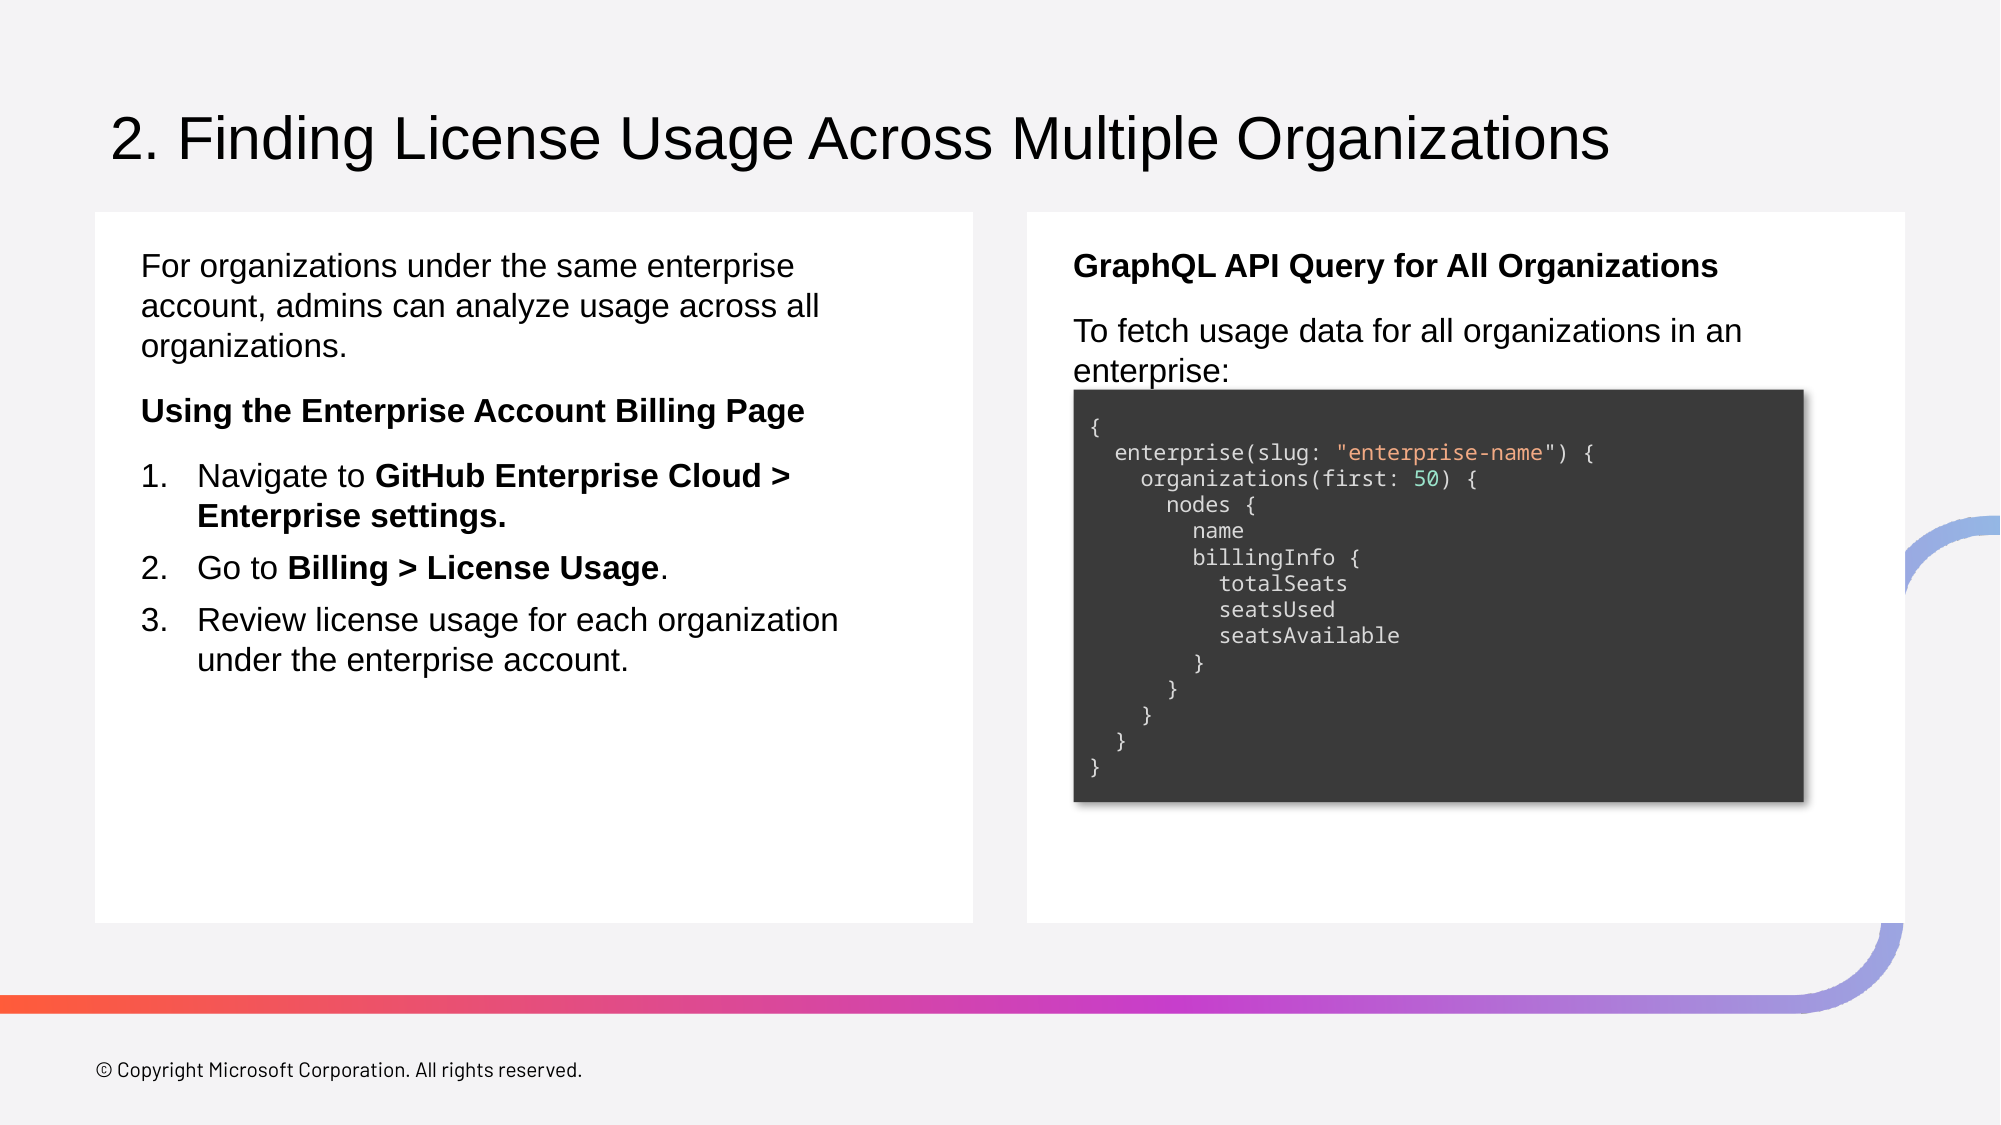

# 2. Finding License Usage Across Multiple Organizations

For organizations under the same enterprise account, admins can analyze usage across all organizations.
Using the Enterprise Account Billing Page
Navigate to GitHub Enterprise Cloud > Enterprise settings.
Go to Billing > License Usage.
Review license usage for each organization under the enterprise account.
GraphQL API Query for All Organizations
To fetch usage data for all organizations in an enterprise:
{
  enterprise(slug: "enterprise-name") {
    organizations(first: 50) {
      nodes {
        name
        billingInfo {
          totalSeats
          seatsUsed
          seatsAvailable
        }
      }
    }
  }
}
© Copyright Microsoft Corporation. All rights reserved.